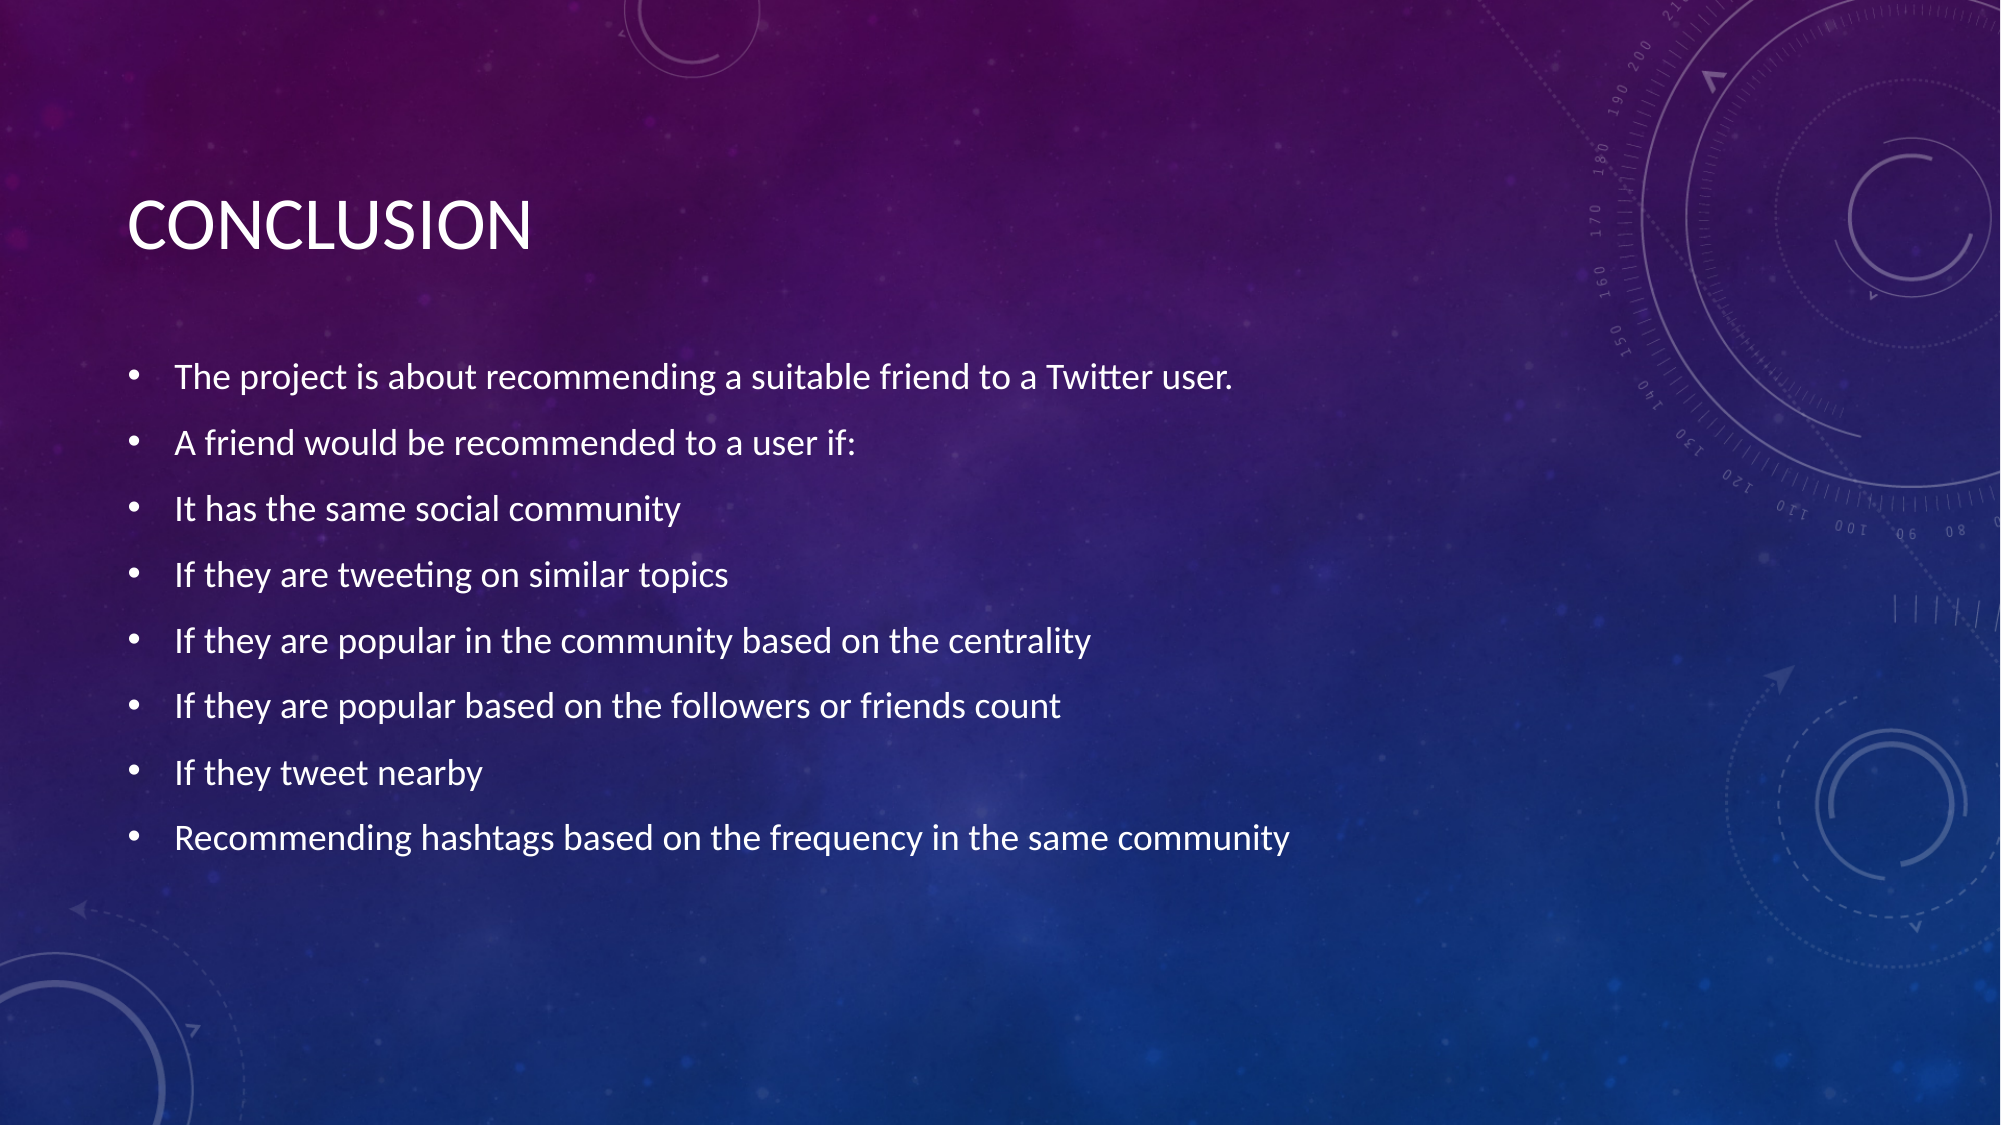

# Conclusion
The project is about recommending a suitable friend to a Twitter user.
A friend would be recommended to a user if:
It has the same social community
If they are tweeting on similar topics
If they are popular in the community based on the centrality
If they are popular based on the followers or friends count
If they tweet nearby
Recommending hashtags based on the frequency in the same community